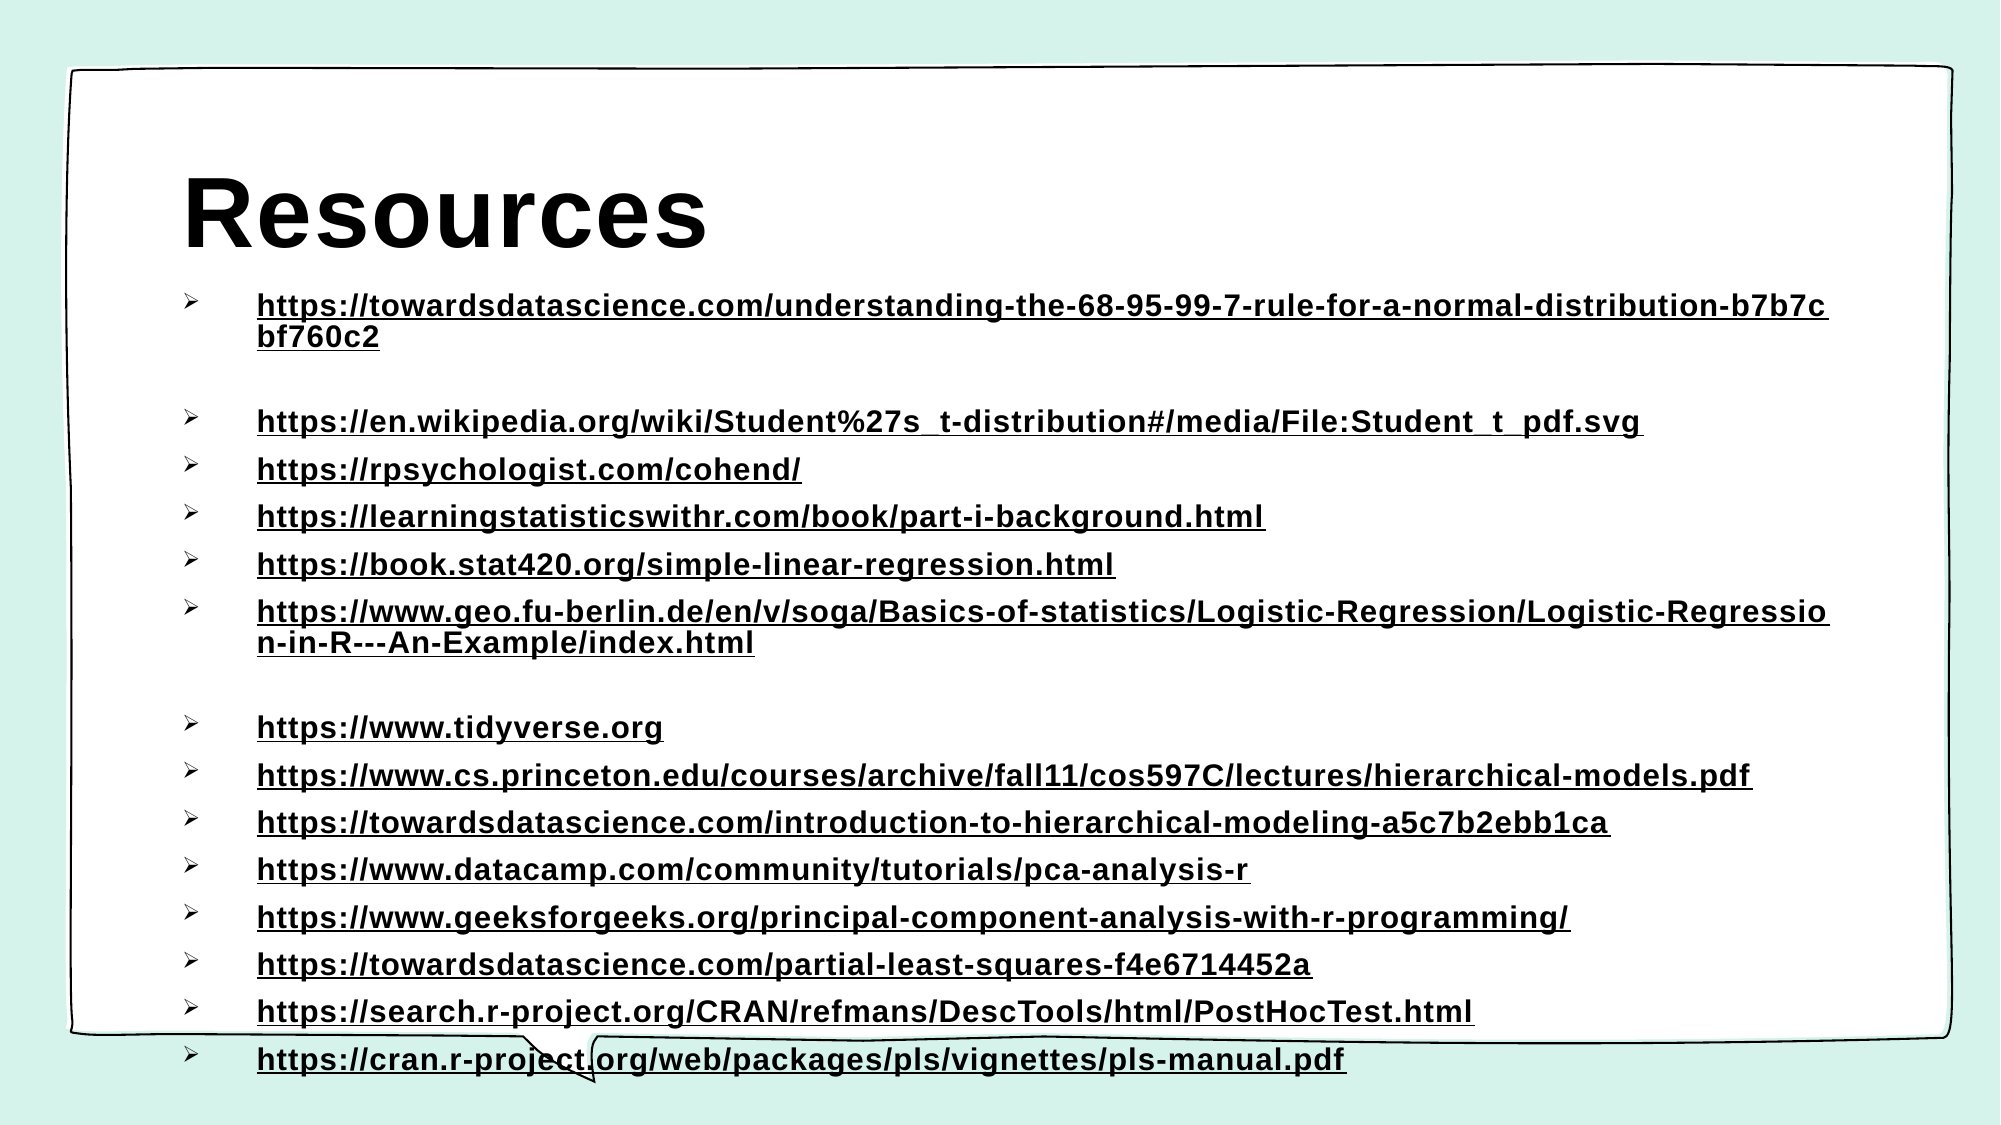

# Resources
https://towardsdatascience.com/understanding-the-68-95-99-7-rule-for-a-normal-distribution-b7b7cbf760c2
https://en.wikipedia.org/wiki/Student%27s_t-distribution#/media/File:Student_t_pdf.svg
https://rpsychologist.com/cohend/
https://learningstatisticswithr.com/book/part-i-background.html
https://book.stat420.org/simple-linear-regression.html
https://www.geo.fu-berlin.de/en/v/soga/Basics-of-statistics/Logistic-Regression/Logistic-Regression-in-R---An-Example/index.html
https://www.tidyverse.org
https://www.cs.princeton.edu/courses/archive/fall11/cos597C/lectures/hierarchical-models.pdf
https://towardsdatascience.com/introduction-to-hierarchical-modeling-a5c7b2ebb1ca
https://www.datacamp.com/community/tutorials/pca-analysis-r
https://www.geeksforgeeks.org/principal-component-analysis-with-r-programming/
https://towardsdatascience.com/partial-least-squares-f4e6714452a
https://search.r-project.org/CRAN/refmans/DescTools/html/PostHocTest.html
https://cran.r-project.org/web/packages/pls/vignettes/pls-manual.pdf